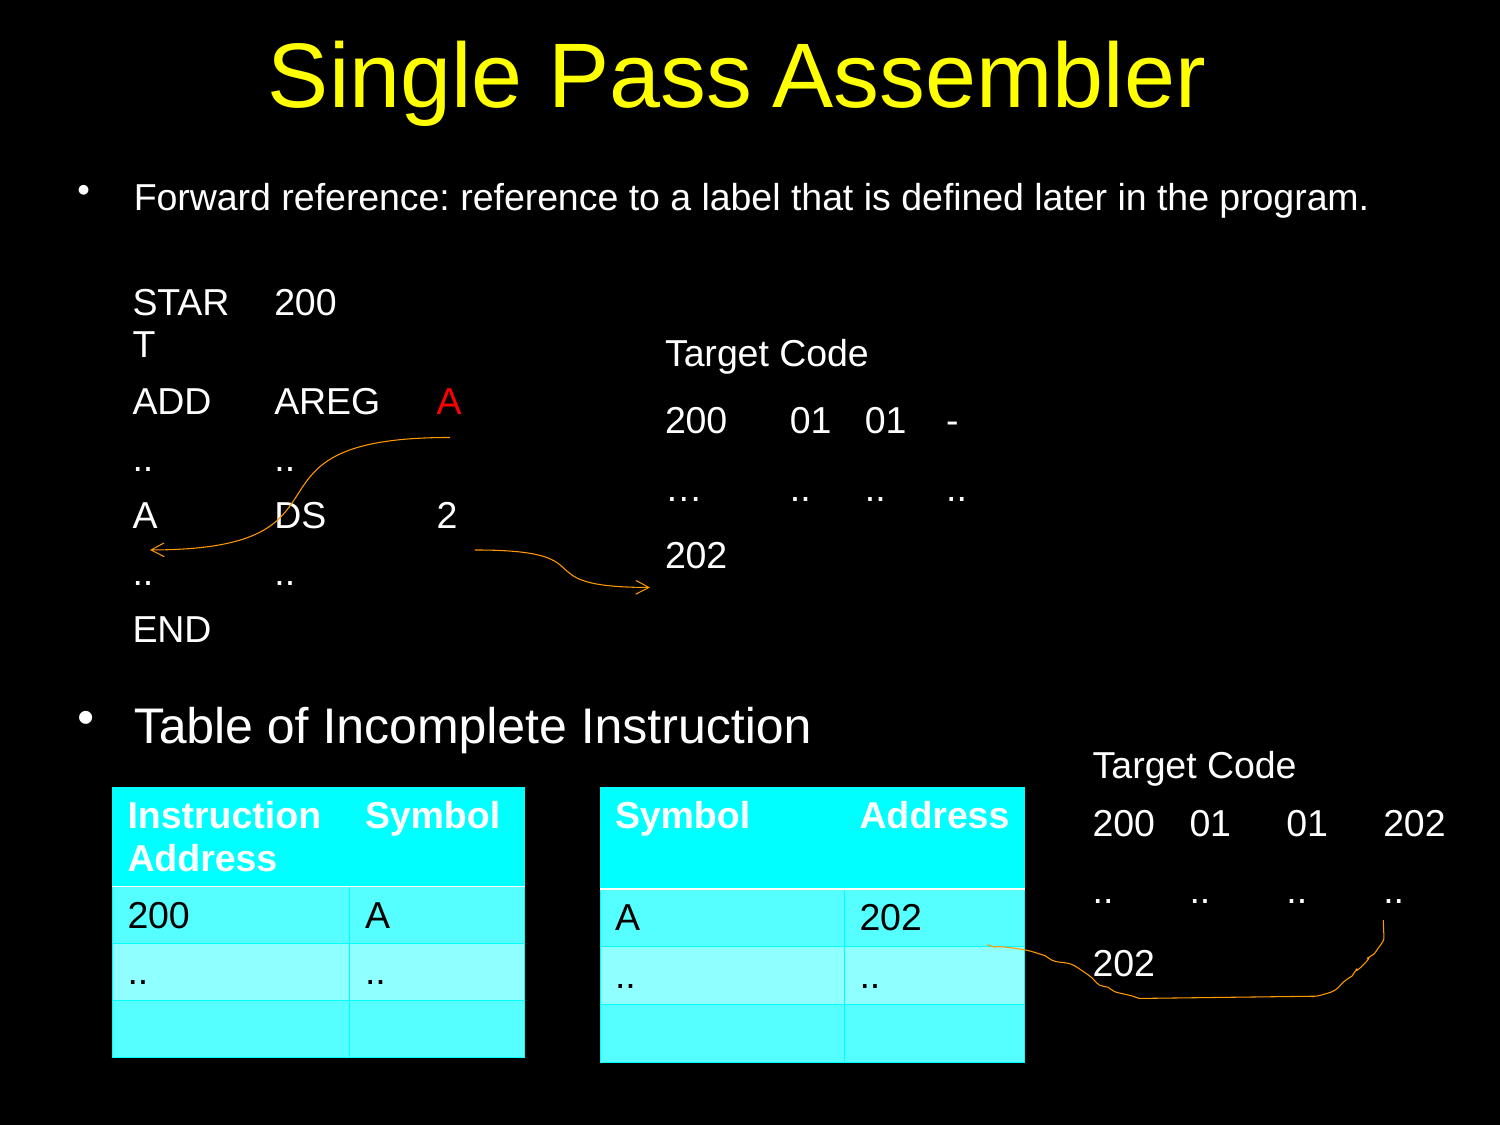

# Single Pass Assembler
Forward reference: reference to a label that is defined later in the program.

Table of Incomplete Instruction

| START | 200 |  |  |
| --- | --- | --- | --- |
| ADD | AREG | A |  |
| .. | .. |  |  |
| A | DS | 2 |  |
| .. | .. |  |  |
| END |  |  |  |
| Target Code |  |  |  |
| --- | --- | --- | --- |
| 200 | 01 | 01 | - |
| … | .. | .. | .. |
| 202 |  |  |  |
|  |  |  |  |
| Target Code |  |  |  |
| --- | --- | --- | --- |
| 200 | 01 | 01 | 202 |
| .. | .. | .. | .. |
| 202 |  |  |  |
|  |  |  |  |
| Instruction Address | Symbol |
| --- | --- |
| 200 | A |
| .. | .. |
|  |  |
| Symbol | Address |
| --- | --- |
| A | 202 |
| .. | .. |
|  |  |